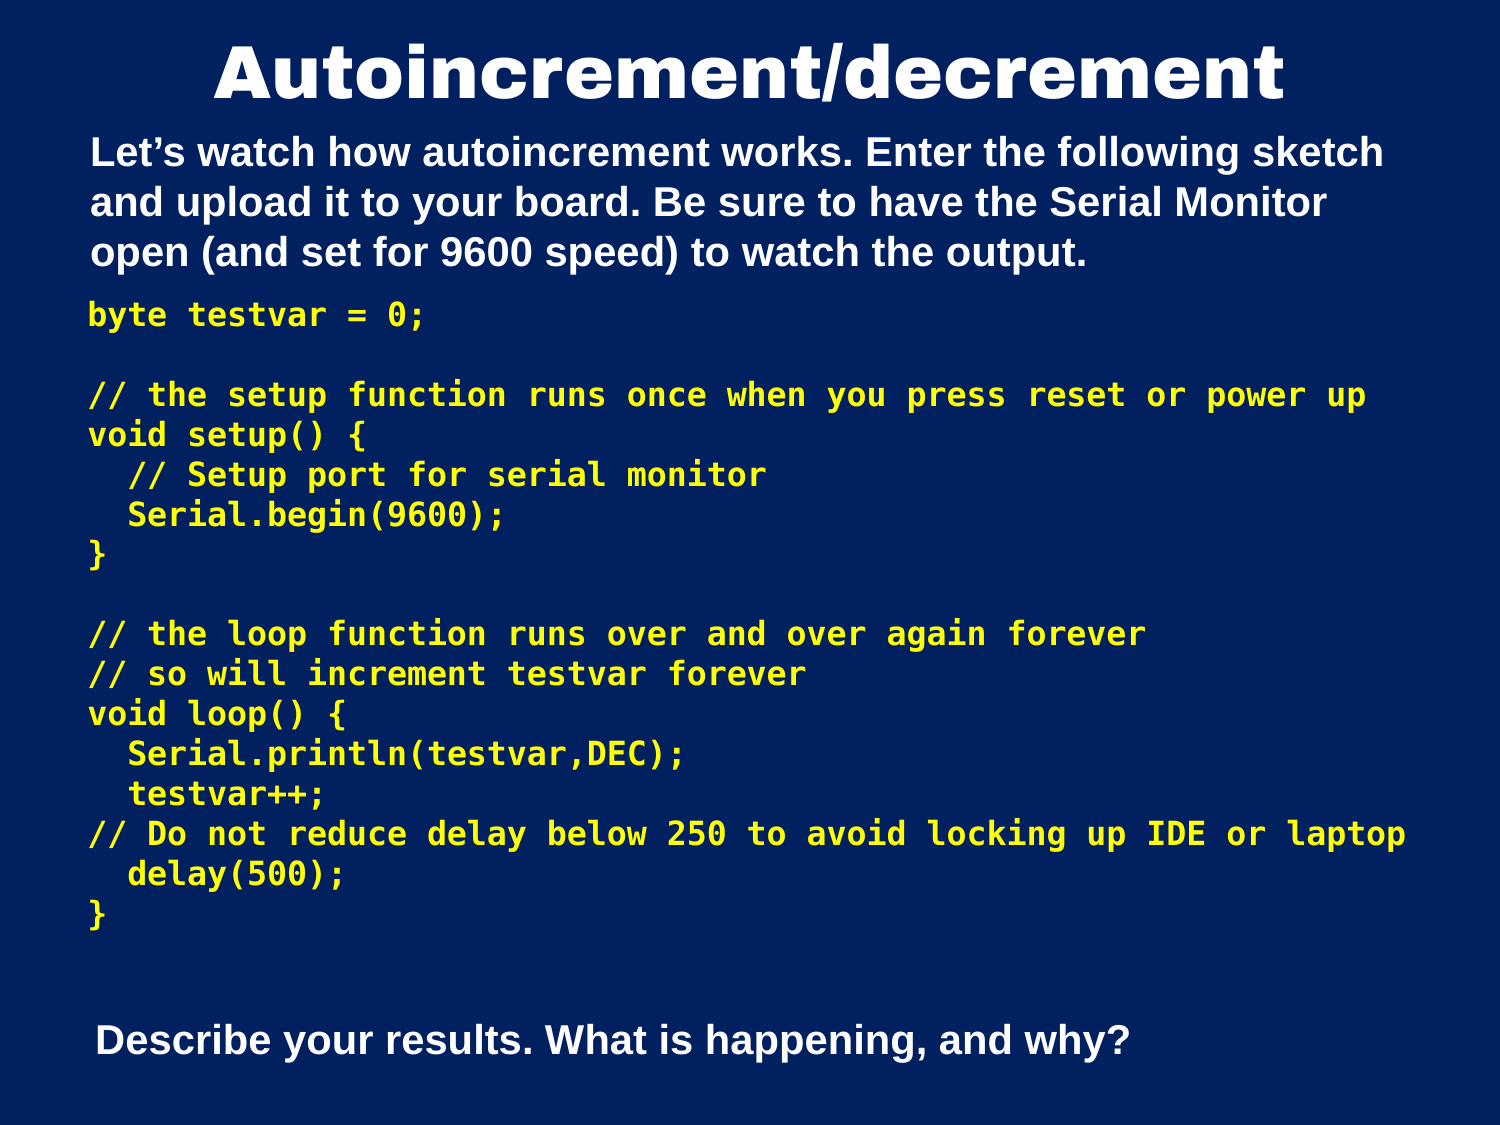

# Autoincrement/decrement
Let’s watch how autoincrement works. Enter the following sketch and upload it to your board. Be sure to have the Serial Monitor open (and set for 9600 speed) to watch the output.
byte testvar = 0;

// the setup function runs once when you press reset or power up
void setup() {
  // Setup port for serial monitor
  Serial.begin(9600);
}

// the loop function runs over and over again forever
// so will increment testvar forever
void loop() {
  Serial.println(testvar,DEC);
  testvar++;
// Do not reduce delay below 250 to avoid locking up IDE or laptop
  delay(500);
}
Describe your results. What is happening, and why?